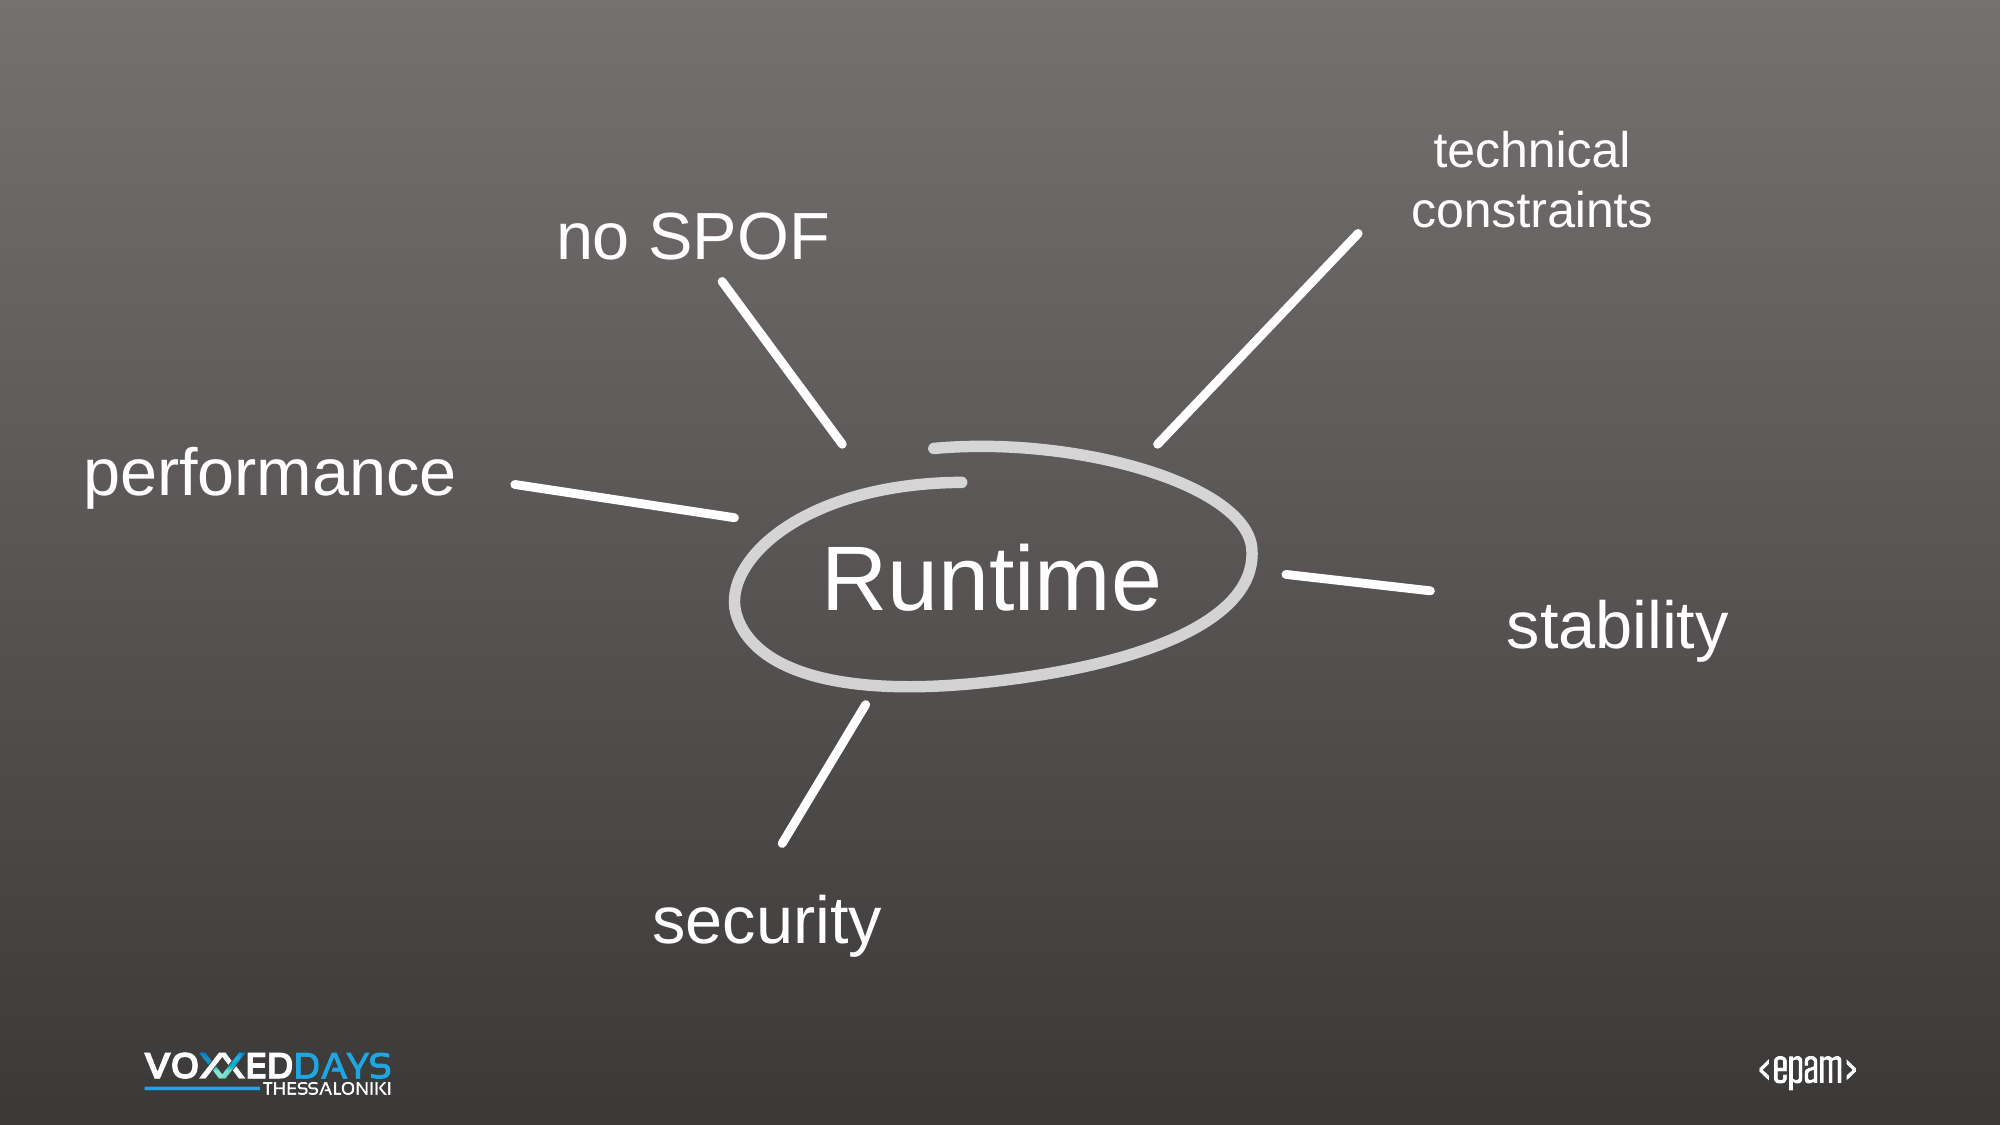

technical constraints
no SPOF
performance

Runtime
stability
security